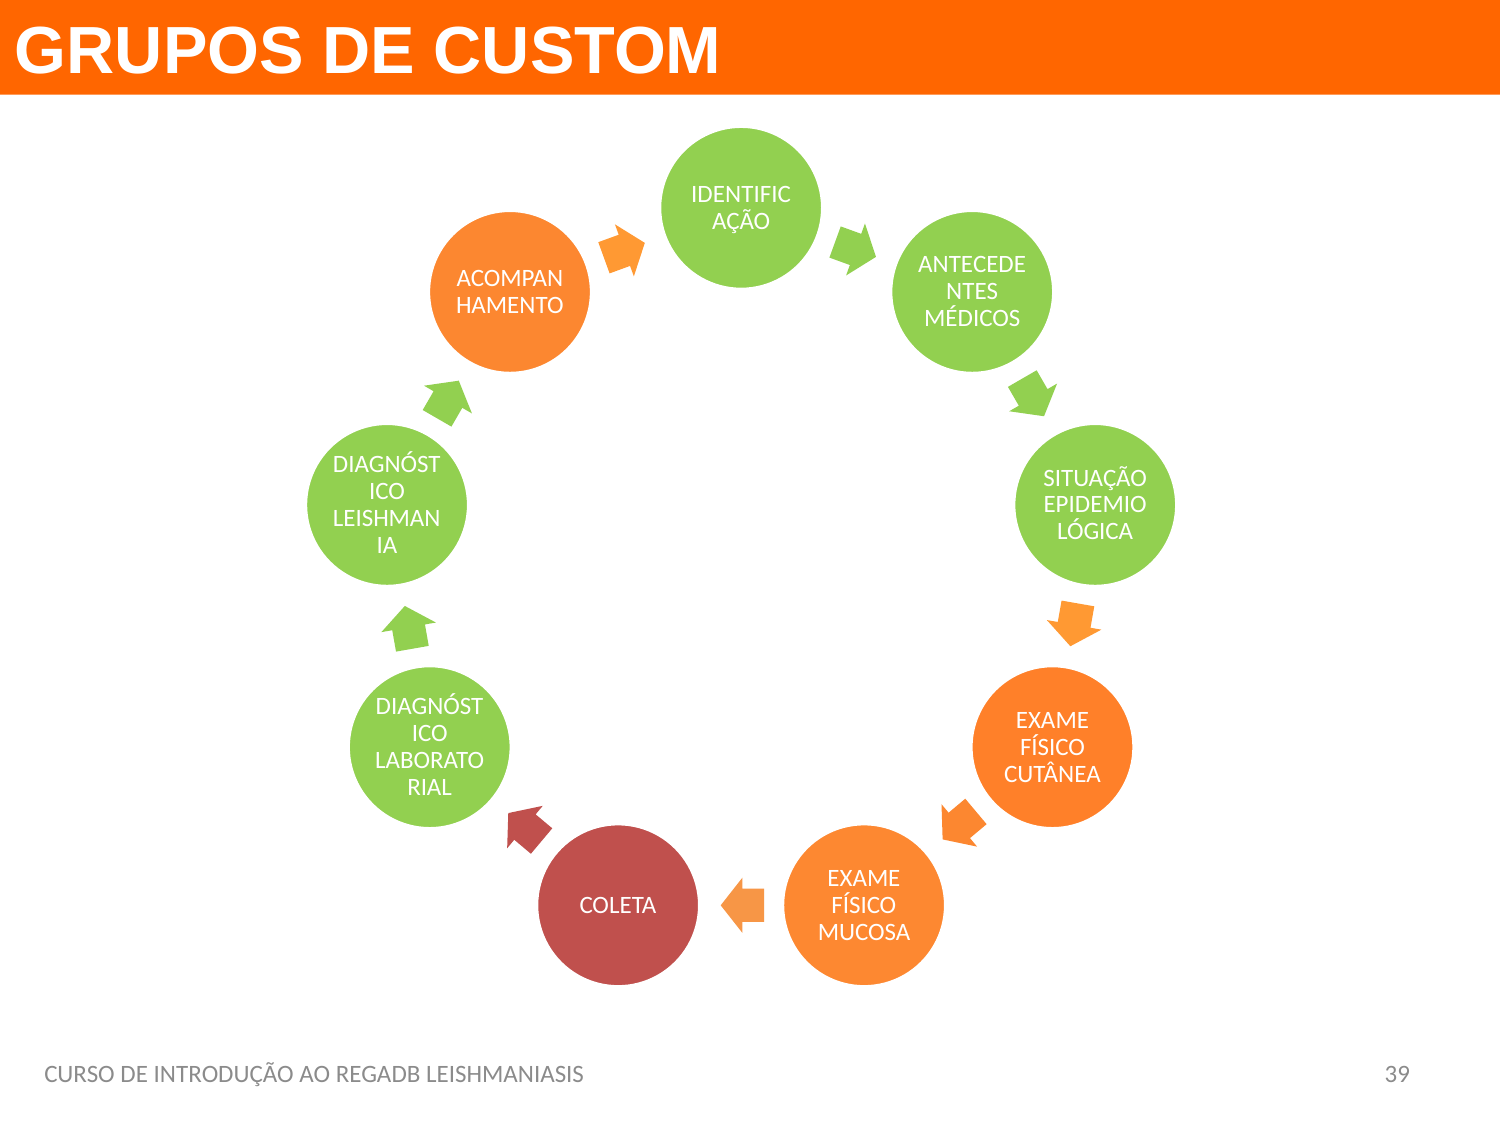

GRUPOS DE CUSTOM
IDENTIFICAÇÃO

ANTECEDENTES MÉDICOS

SITUAÇÃO EPIDEMIOLÓGICA

EXAME FÍSICO CUTÂNEA

EXAME FÍSICO MUCOSA

COLETA

DIAGNÓSTICO LABORATORIAL

DIAGNÓSTICO LEISHMANIA

ACOMPANHAMENTO

CURSO DE INTRODUÇÃO AO REGADB LEISHMANIASIS
39